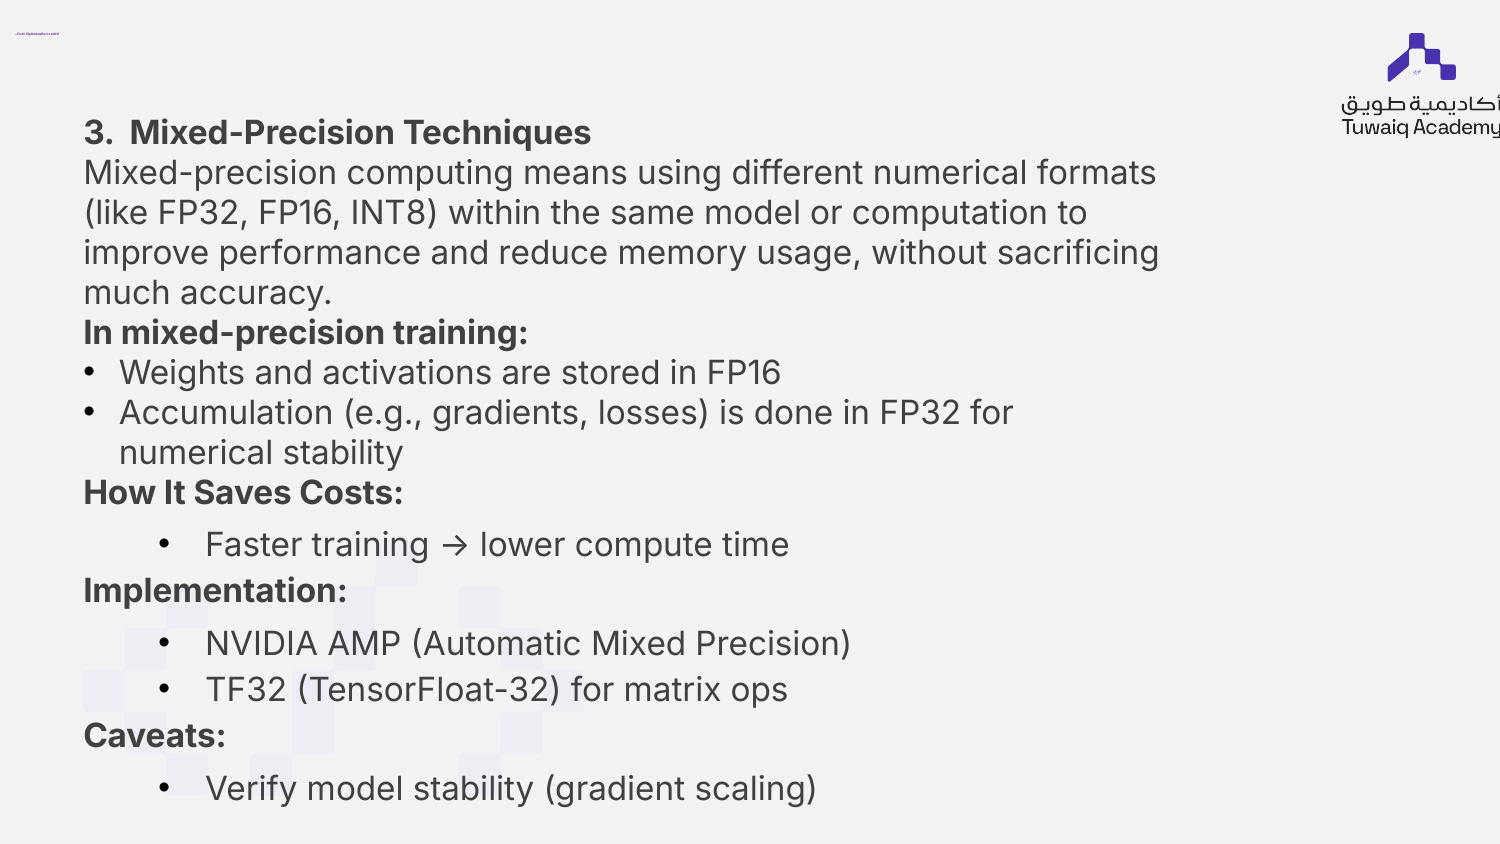

# Cost Optimization contd..
3.  Mixed-Precision Techniques
Mixed-precision computing means using different numerical formats (like FP32, FP16, INT8) within the same model or computation to improve performance and reduce memory usage, without sacrificing much accuracy.
In mixed-precision training:
Weights and activations are stored in FP16
Accumulation (e.g., gradients, losses) is done in FP32 for numerical stability
How It Saves Costs:
Faster training → lower compute time
Implementation:
NVIDIA AMP (Automatic Mixed Precision)
TF32 (TensorFloat-32) for matrix ops
Caveats:
Verify model stability (gradient scaling)